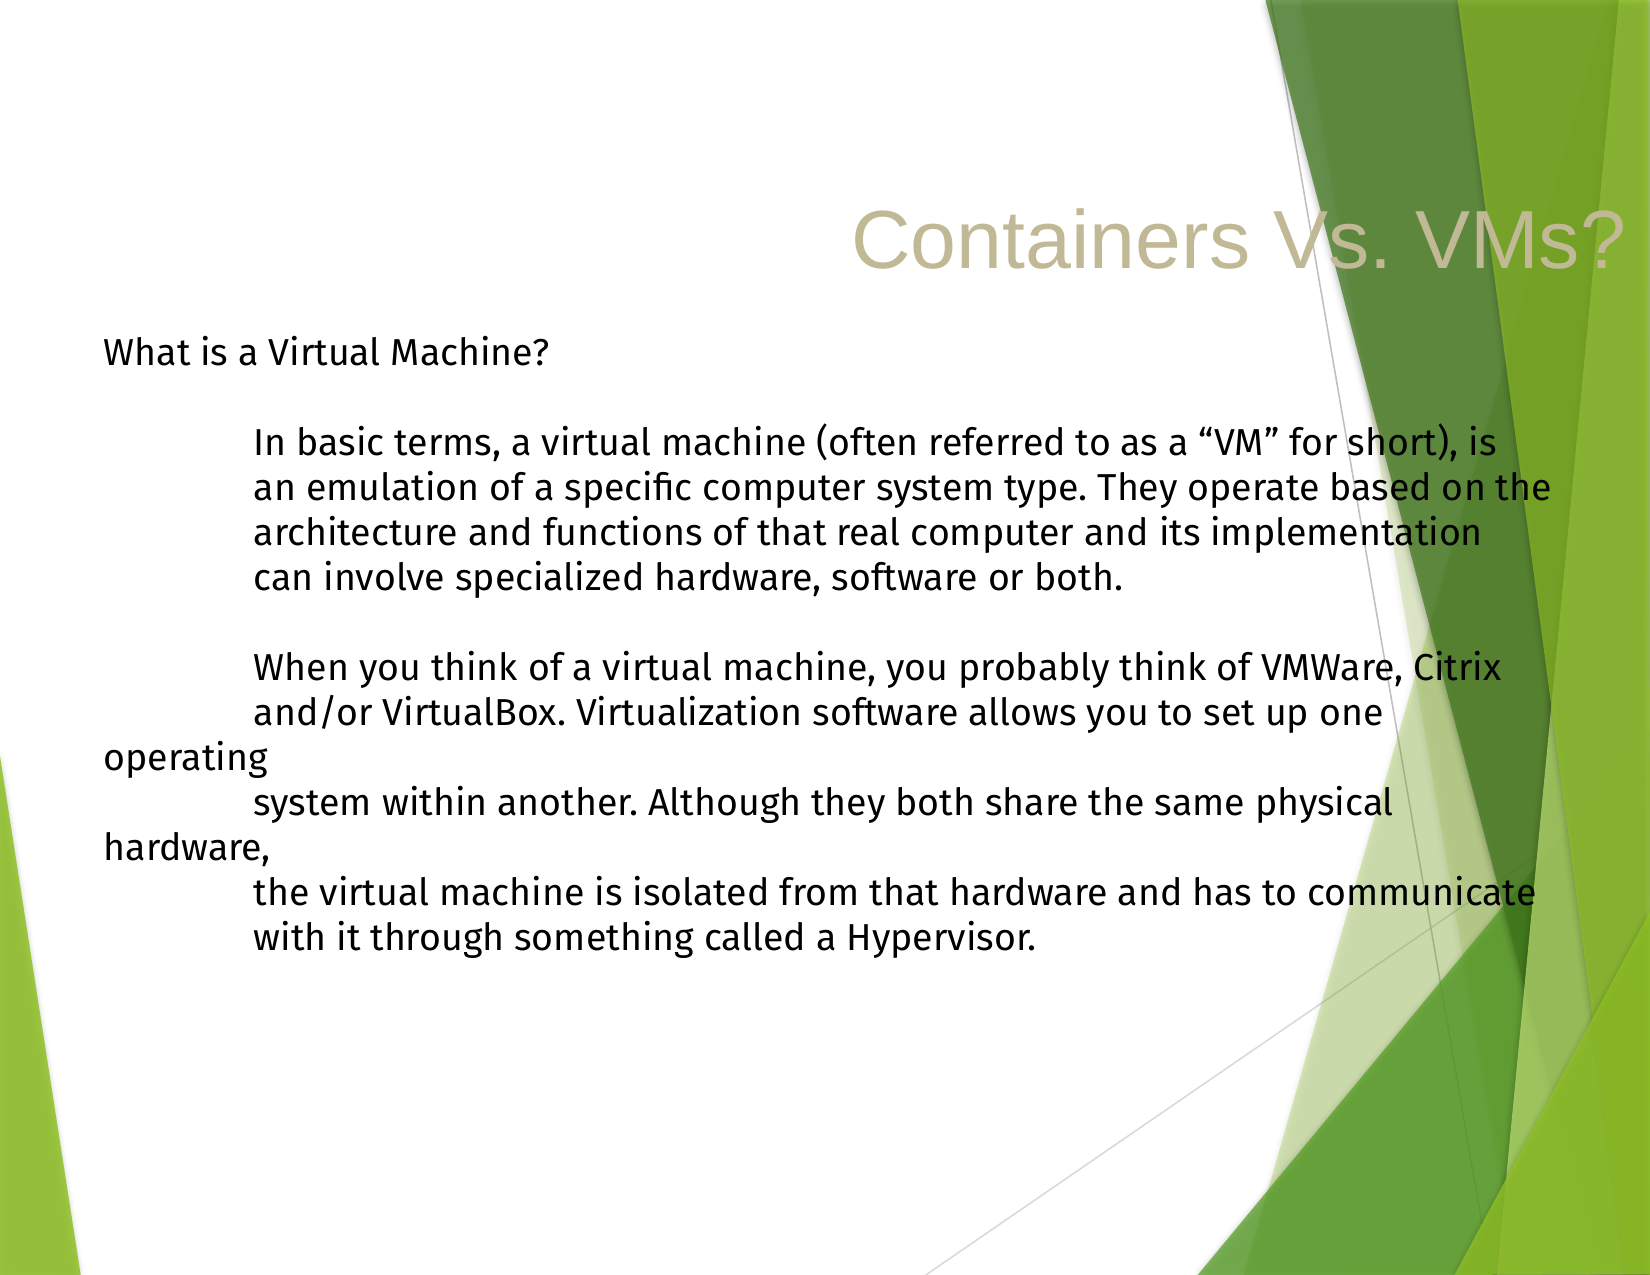

Containers Vs. VMs?
What is a Virtual Machine?

	In basic terms, a virtual machine (often referred to as a “VM” for short), is
	an emulation of a specific computer system type. They operate based on the
	architecture and functions of that real computer and its implementation
	can involve specialized hardware, software or both.

	When you think of a virtual machine, you probably think of VMWare, Citrix
	and/or VirtualBox. Virtualization software allows you to set up one operating
	system within another. Although they both share the same physical hardware,
	the virtual machine is isolated from that hardware and has to communicate
	with it through something called a Hypervisor.